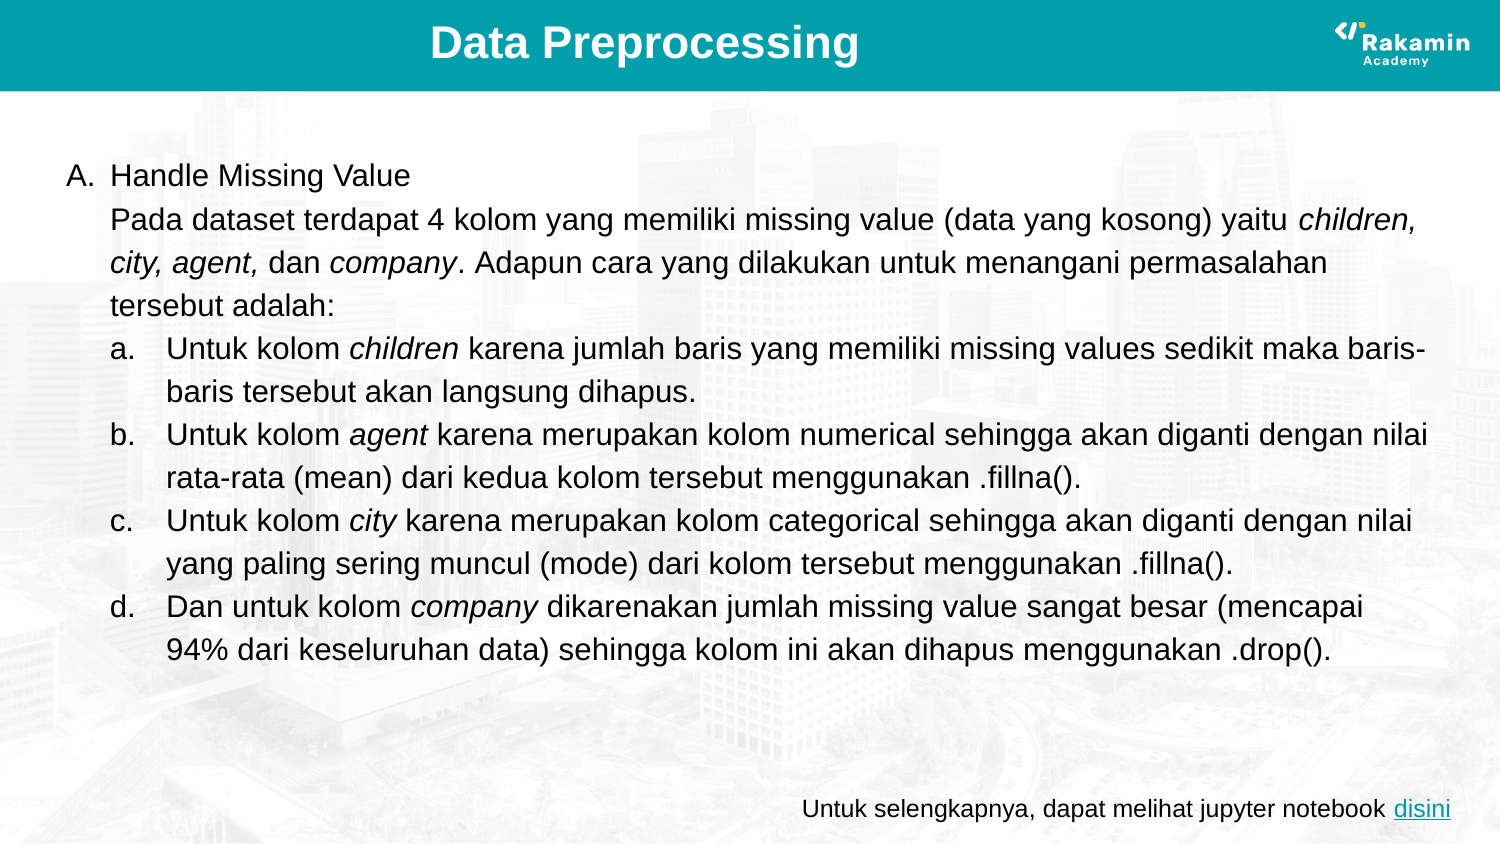

# Data Preprocessing
Handle Missing Value
Pada dataset terdapat 4 kolom yang memiliki missing value (data yang kosong) yaitu children, city, agent, dan company. Adapun cara yang dilakukan untuk menangani permasalahan tersebut adalah:
Untuk kolom children karena jumlah baris yang memiliki missing values sedikit maka baris-baris tersebut akan langsung dihapus.
Untuk kolom agent karena merupakan kolom numerical sehingga akan diganti dengan nilai rata-rata (mean) dari kedua kolom tersebut menggunakan .fillna().
Untuk kolom city karena merupakan kolom categorical sehingga akan diganti dengan nilai yang paling sering muncul (mode) dari kolom tersebut menggunakan .fillna().
Dan untuk kolom company dikarenakan jumlah missing value sangat besar (mencapai 94% dari keseluruhan data) sehingga kolom ini akan dihapus menggunakan .drop().

Untuk selengkapnya, dapat melihat jupyter notebook disini